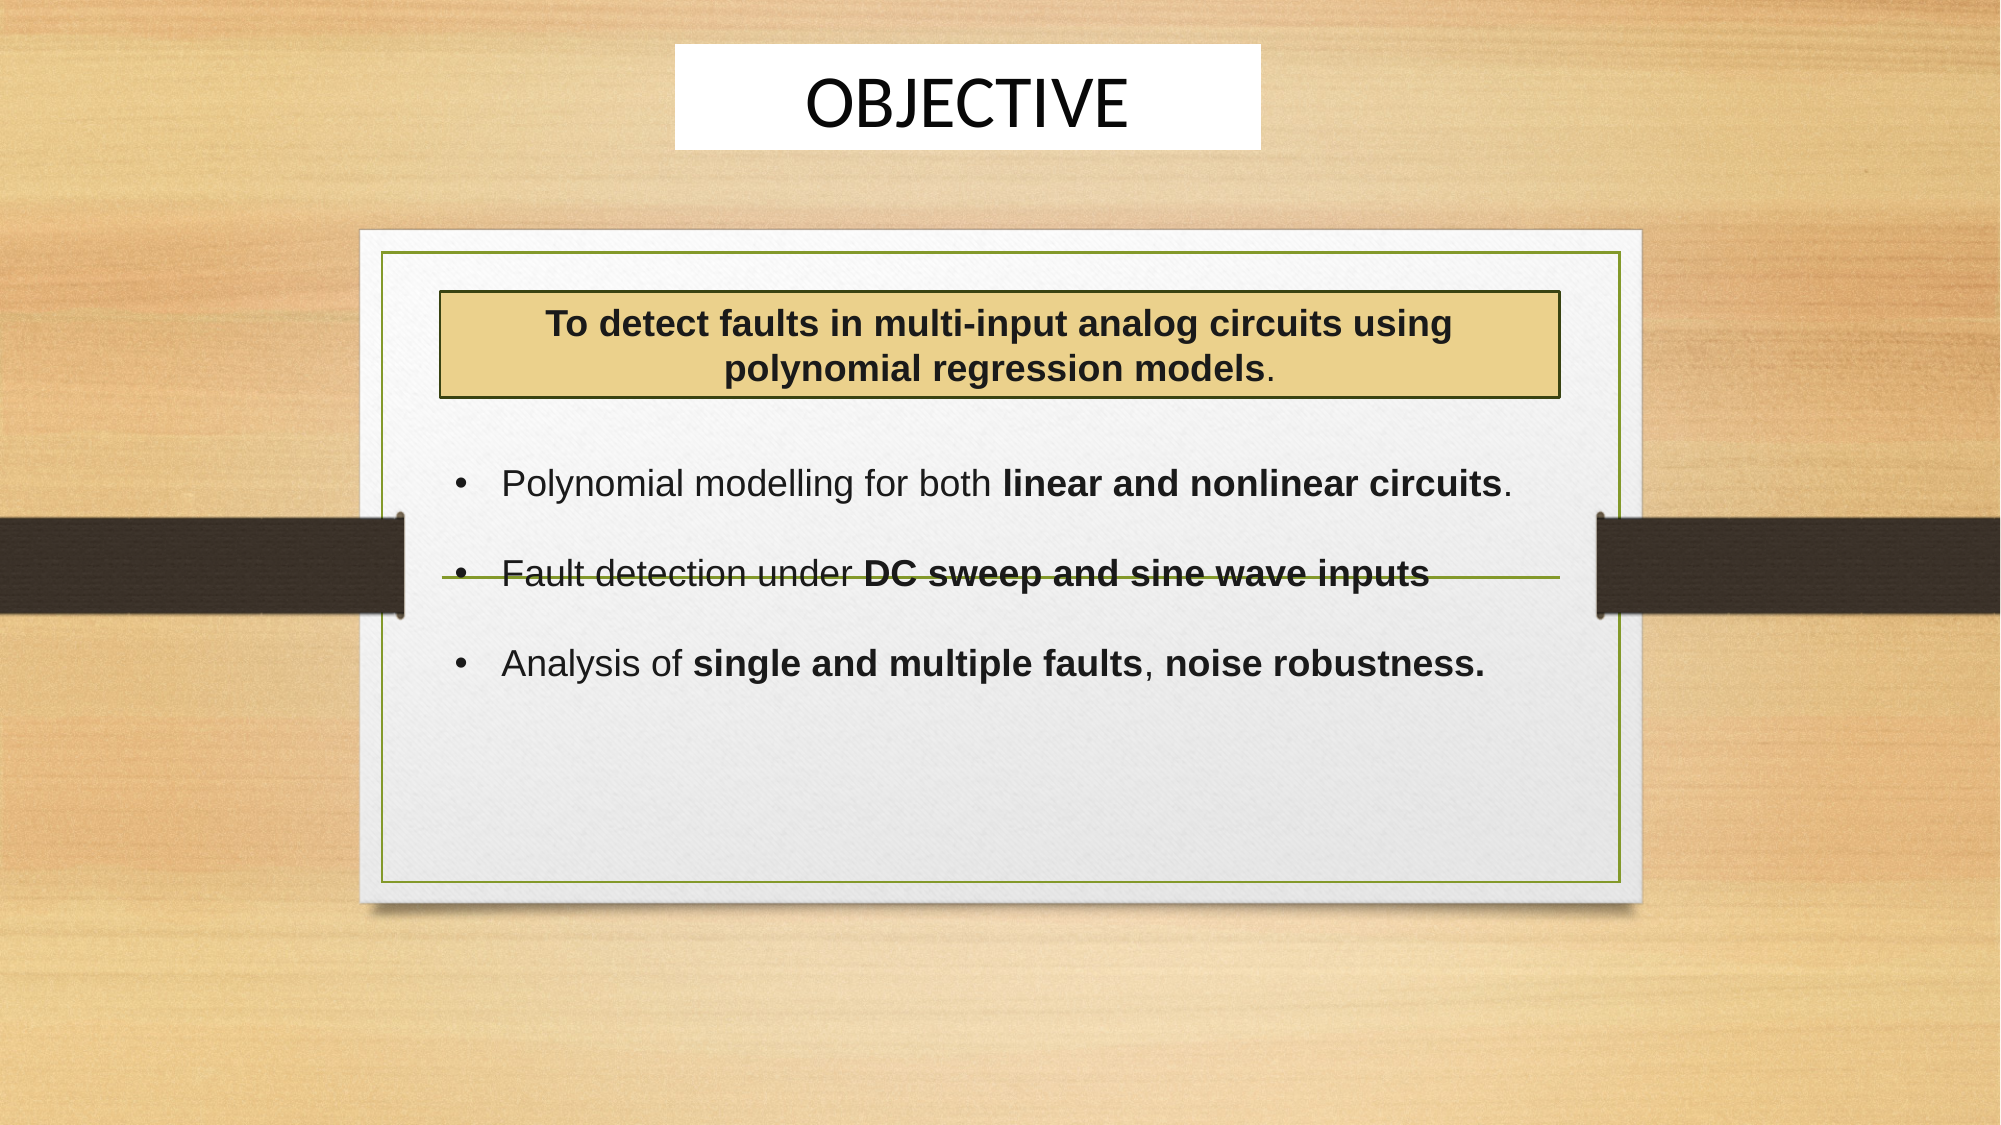

OBJECTIVE
To detect faults in multi-input analog circuits using polynomial regression models.

Polynomial modelling for both linear and nonlinear circuits.
Fault detection under DC sweep and sine wave inputs
Analysis of single and multiple faults, noise robustness.